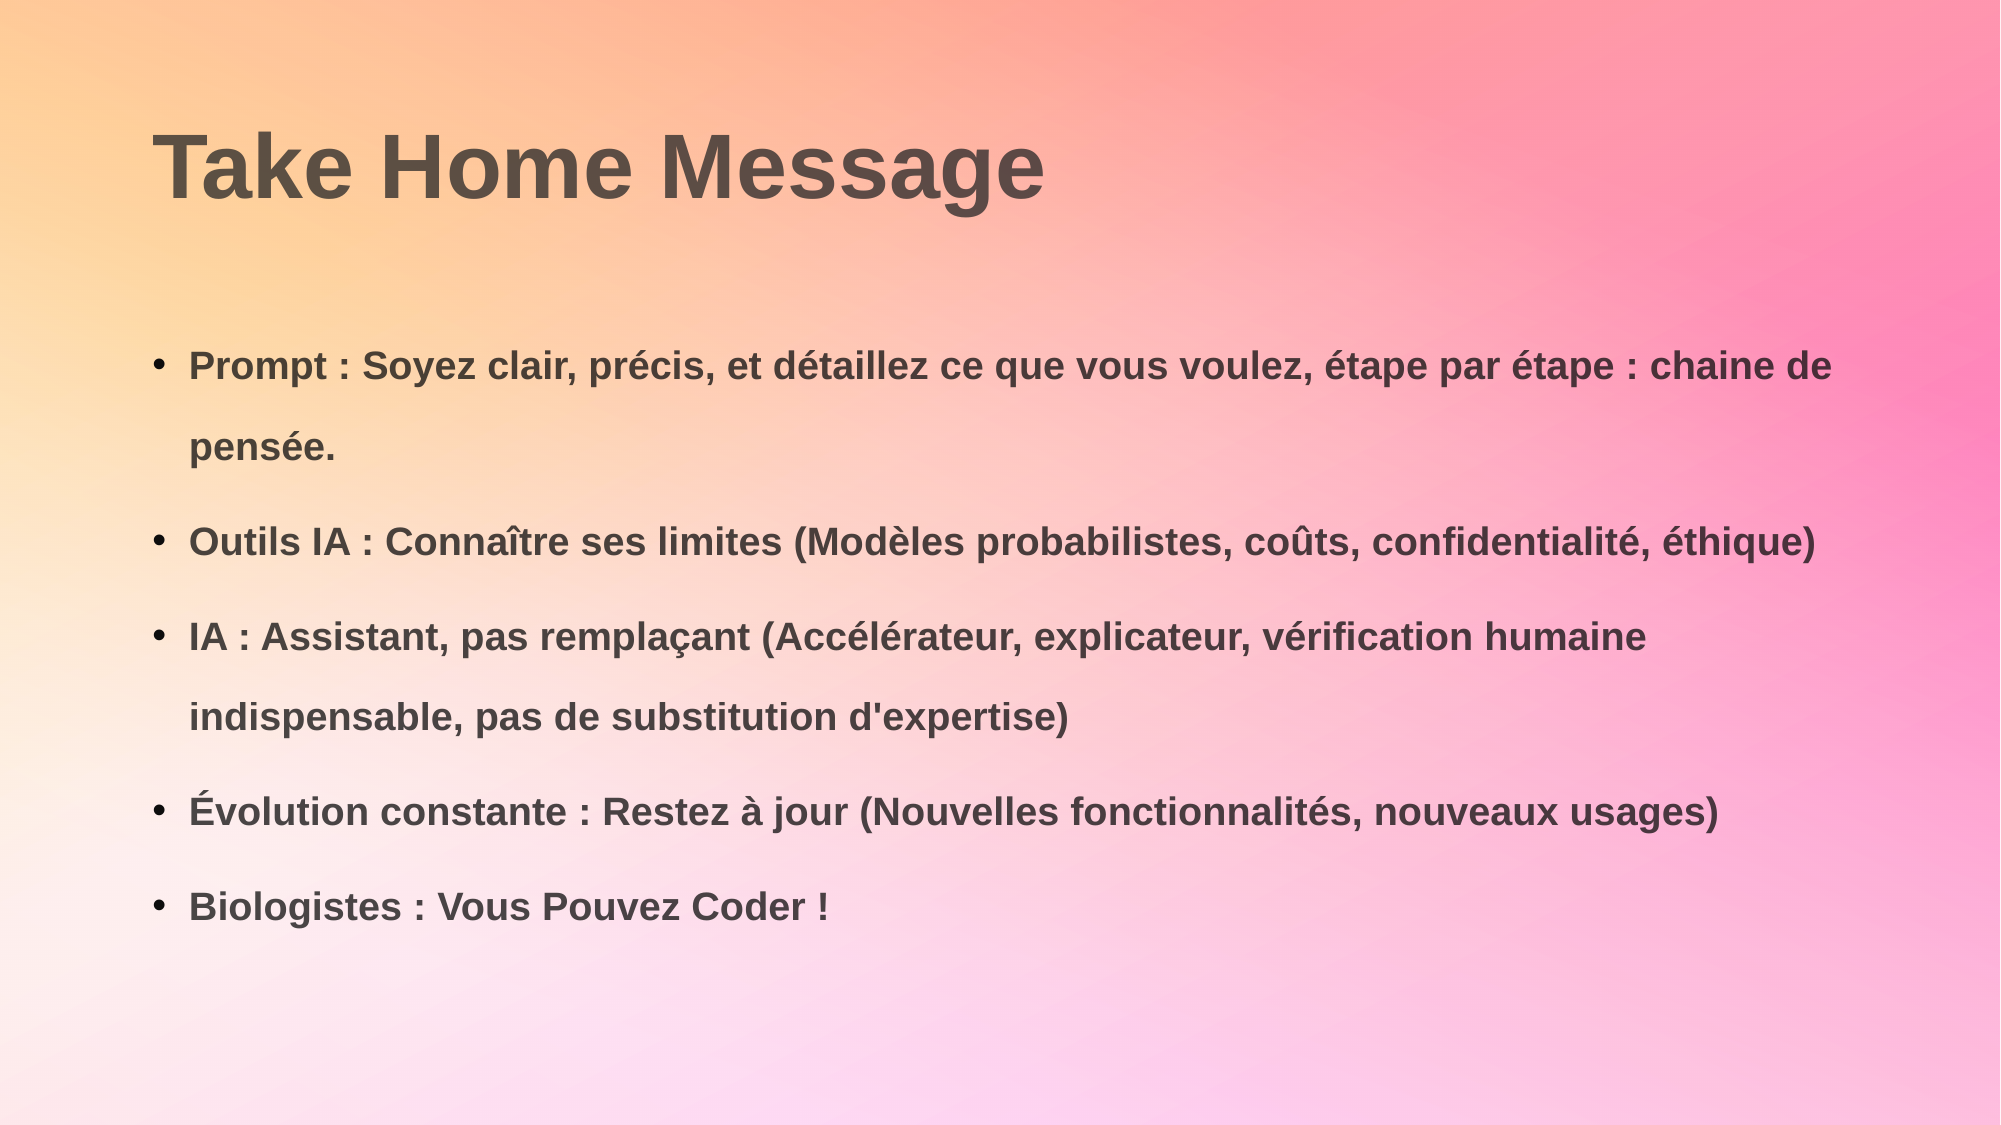

# Take Home Message
Prompt : Soyez clair, précis, et détaillez ce que vous voulez, étape par étape : chaine de pensée.
Outils IA : Connaître ses limites (Modèles probabilistes, coûts, confidentialité, éthique)
IA : Assistant, pas remplaçant (Accélérateur, explicateur, vérification humaine indispensable, pas de substitution d'expertise)
Évolution constante : Restez à jour (Nouvelles fonctionnalités, nouveaux usages)
Biologistes : Vous Pouvez Coder !